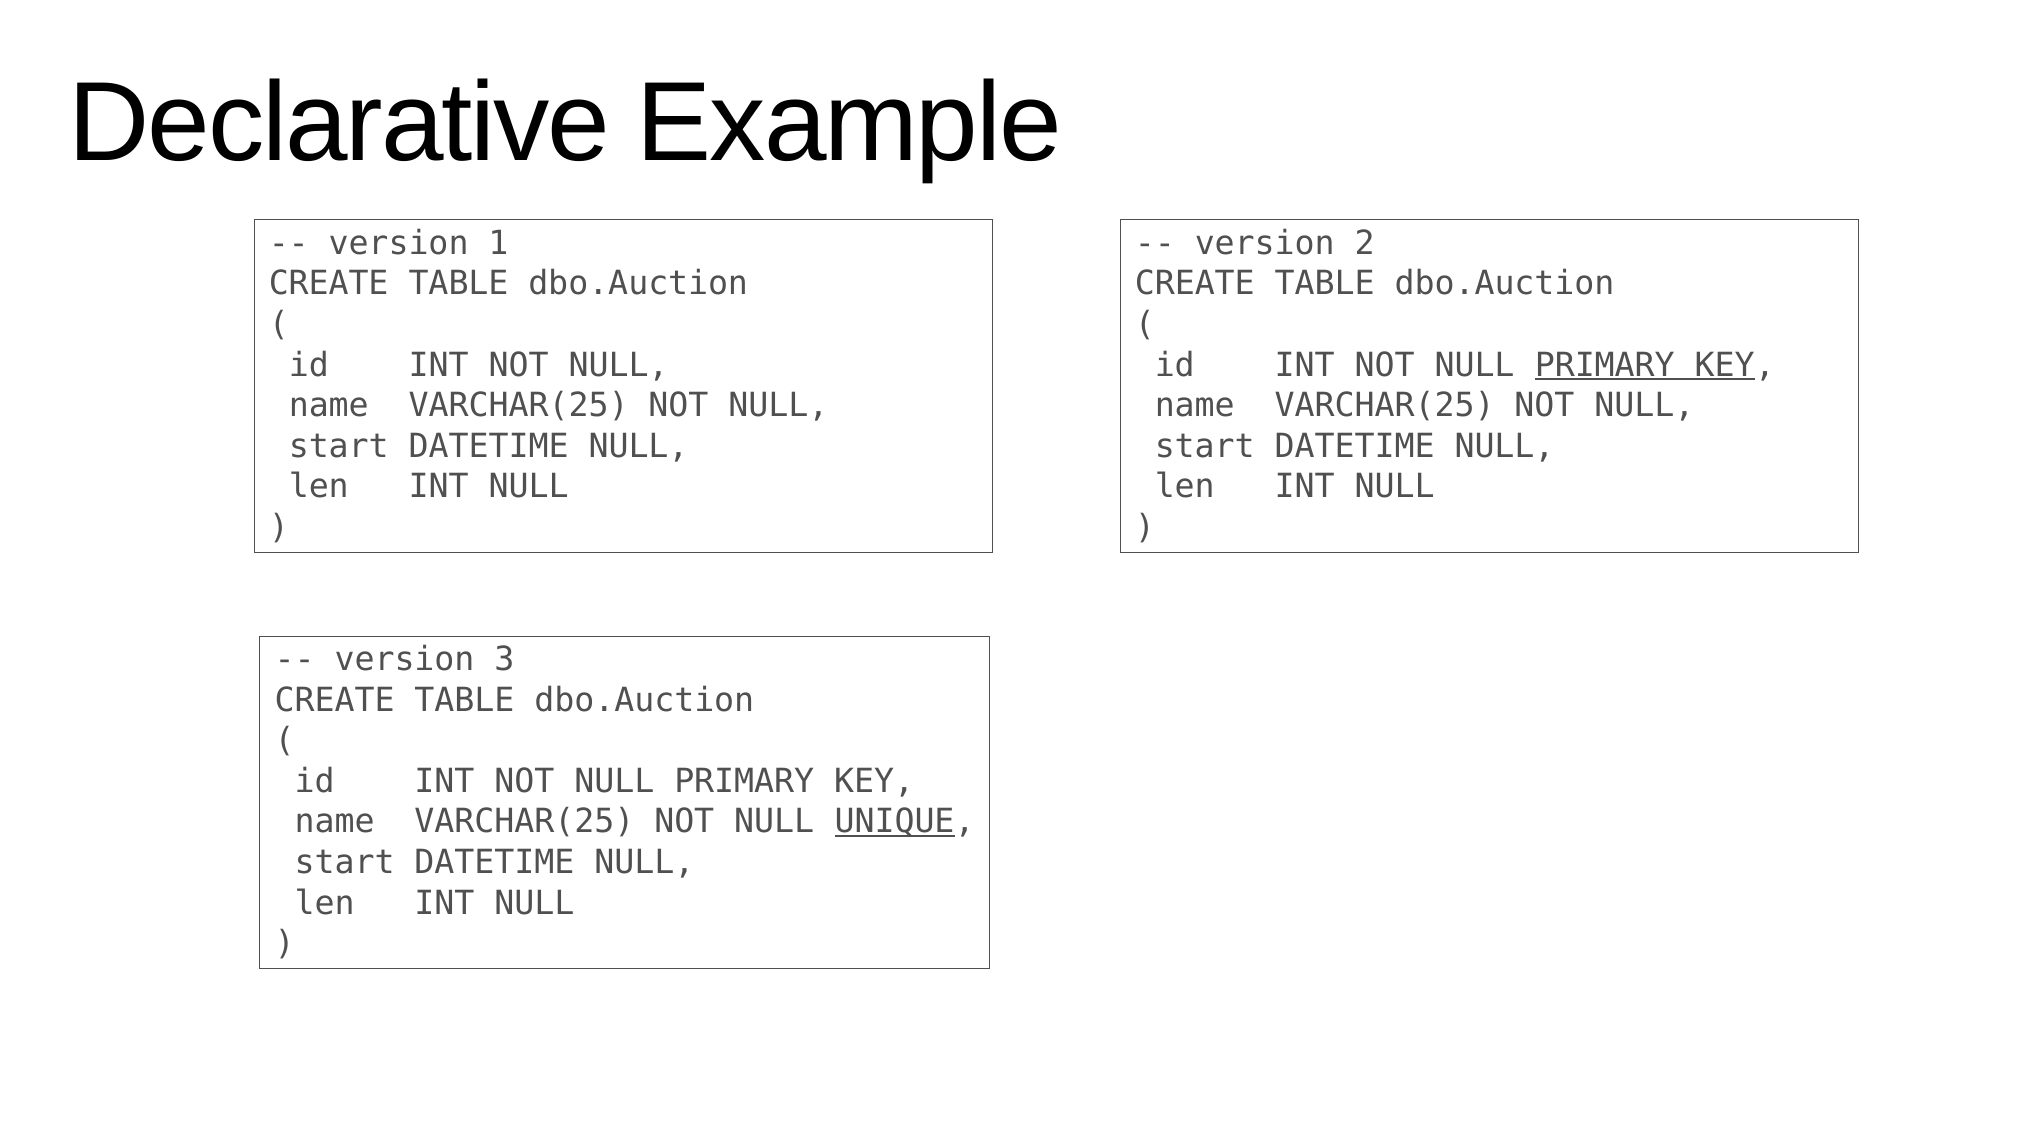

# Declarative Example
-- version 1
CREATE TABLE dbo.Auction
(
 id    INT NOT NULL,
 name  VARCHAR(25) NOT NULL,
 start DATETIME NULL,
 len   INT NULL
)
-- version 2
CREATE TABLE dbo.Auction
(
 id    INT NOT NULL PRIMARY KEY,
 name  VARCHAR(25) NOT NULL,
 start DATETIME NULL,
 len   INT NULL
)
-- version 3
CREATE TABLE dbo.Auction
(
 id    INT NOT NULL PRIMARY KEY,
 name  VARCHAR(25) NOT NULL UNIQUE,
 start DATETIME NULL,
 len   INT NULL
)